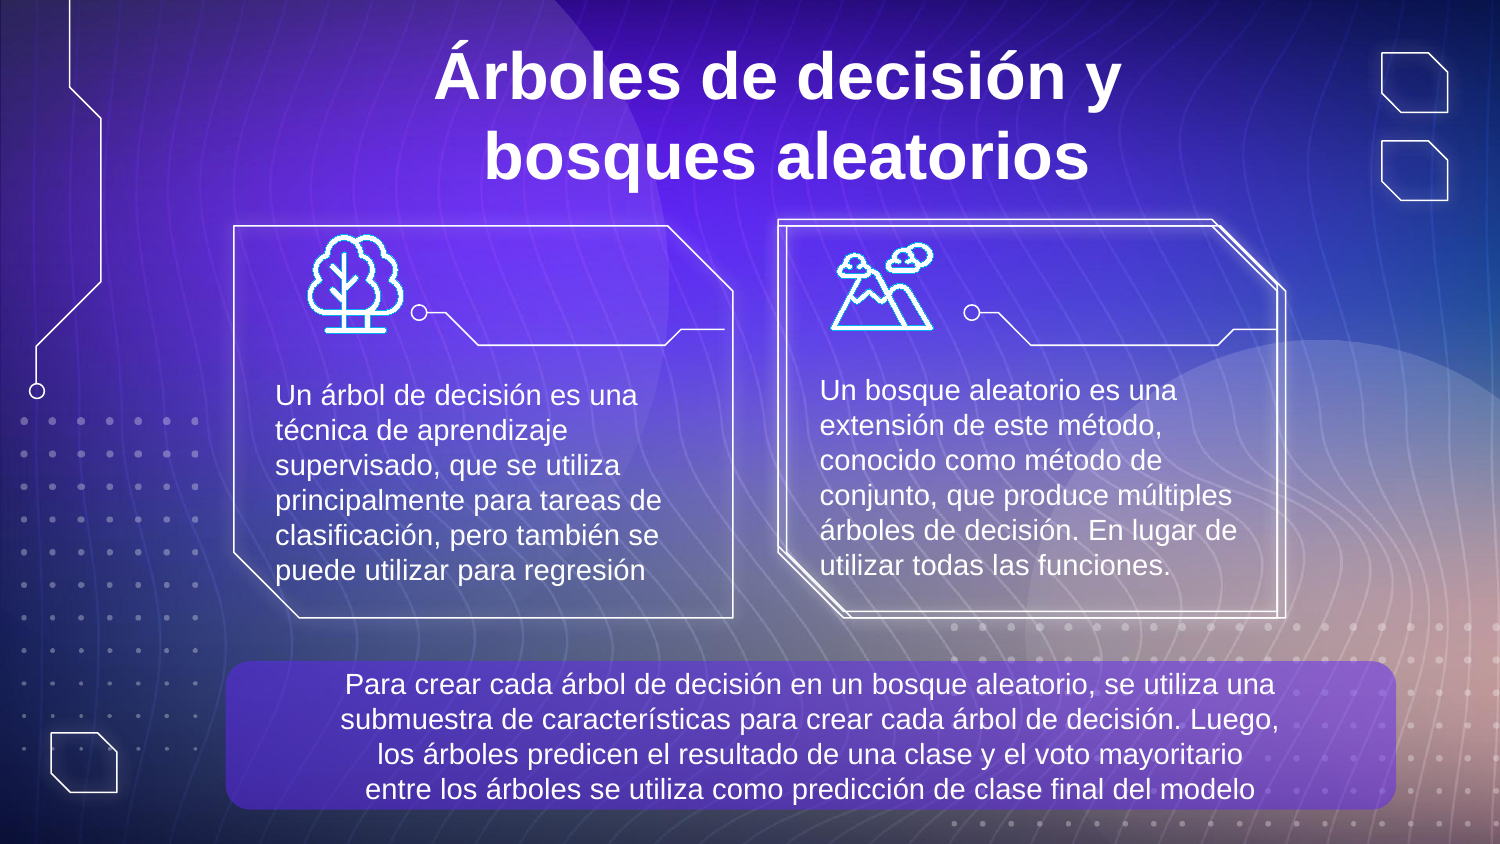

# Árboles de decisión y bosques aleatorios

Un bosque aleatorio es una extensión de este método, conocido como método de conjunto, que produce múltiples árboles de decisión. En lugar de utilizar todas las funciones.
Un árbol de decisión es una técnica de aprendizaje
supervisado, que se utiliza principalmente para tareas de
clasificación, pero también se puede utilizar para regresión
Para crear cada árbol de decisión en un bosque aleatorio, se utiliza una
submuestra de características para crear cada árbol de decisión. Luego,
los árboles predicen el resultado de una clase y el voto mayoritario
entre los árboles se utiliza como predicción de clase final del modelo